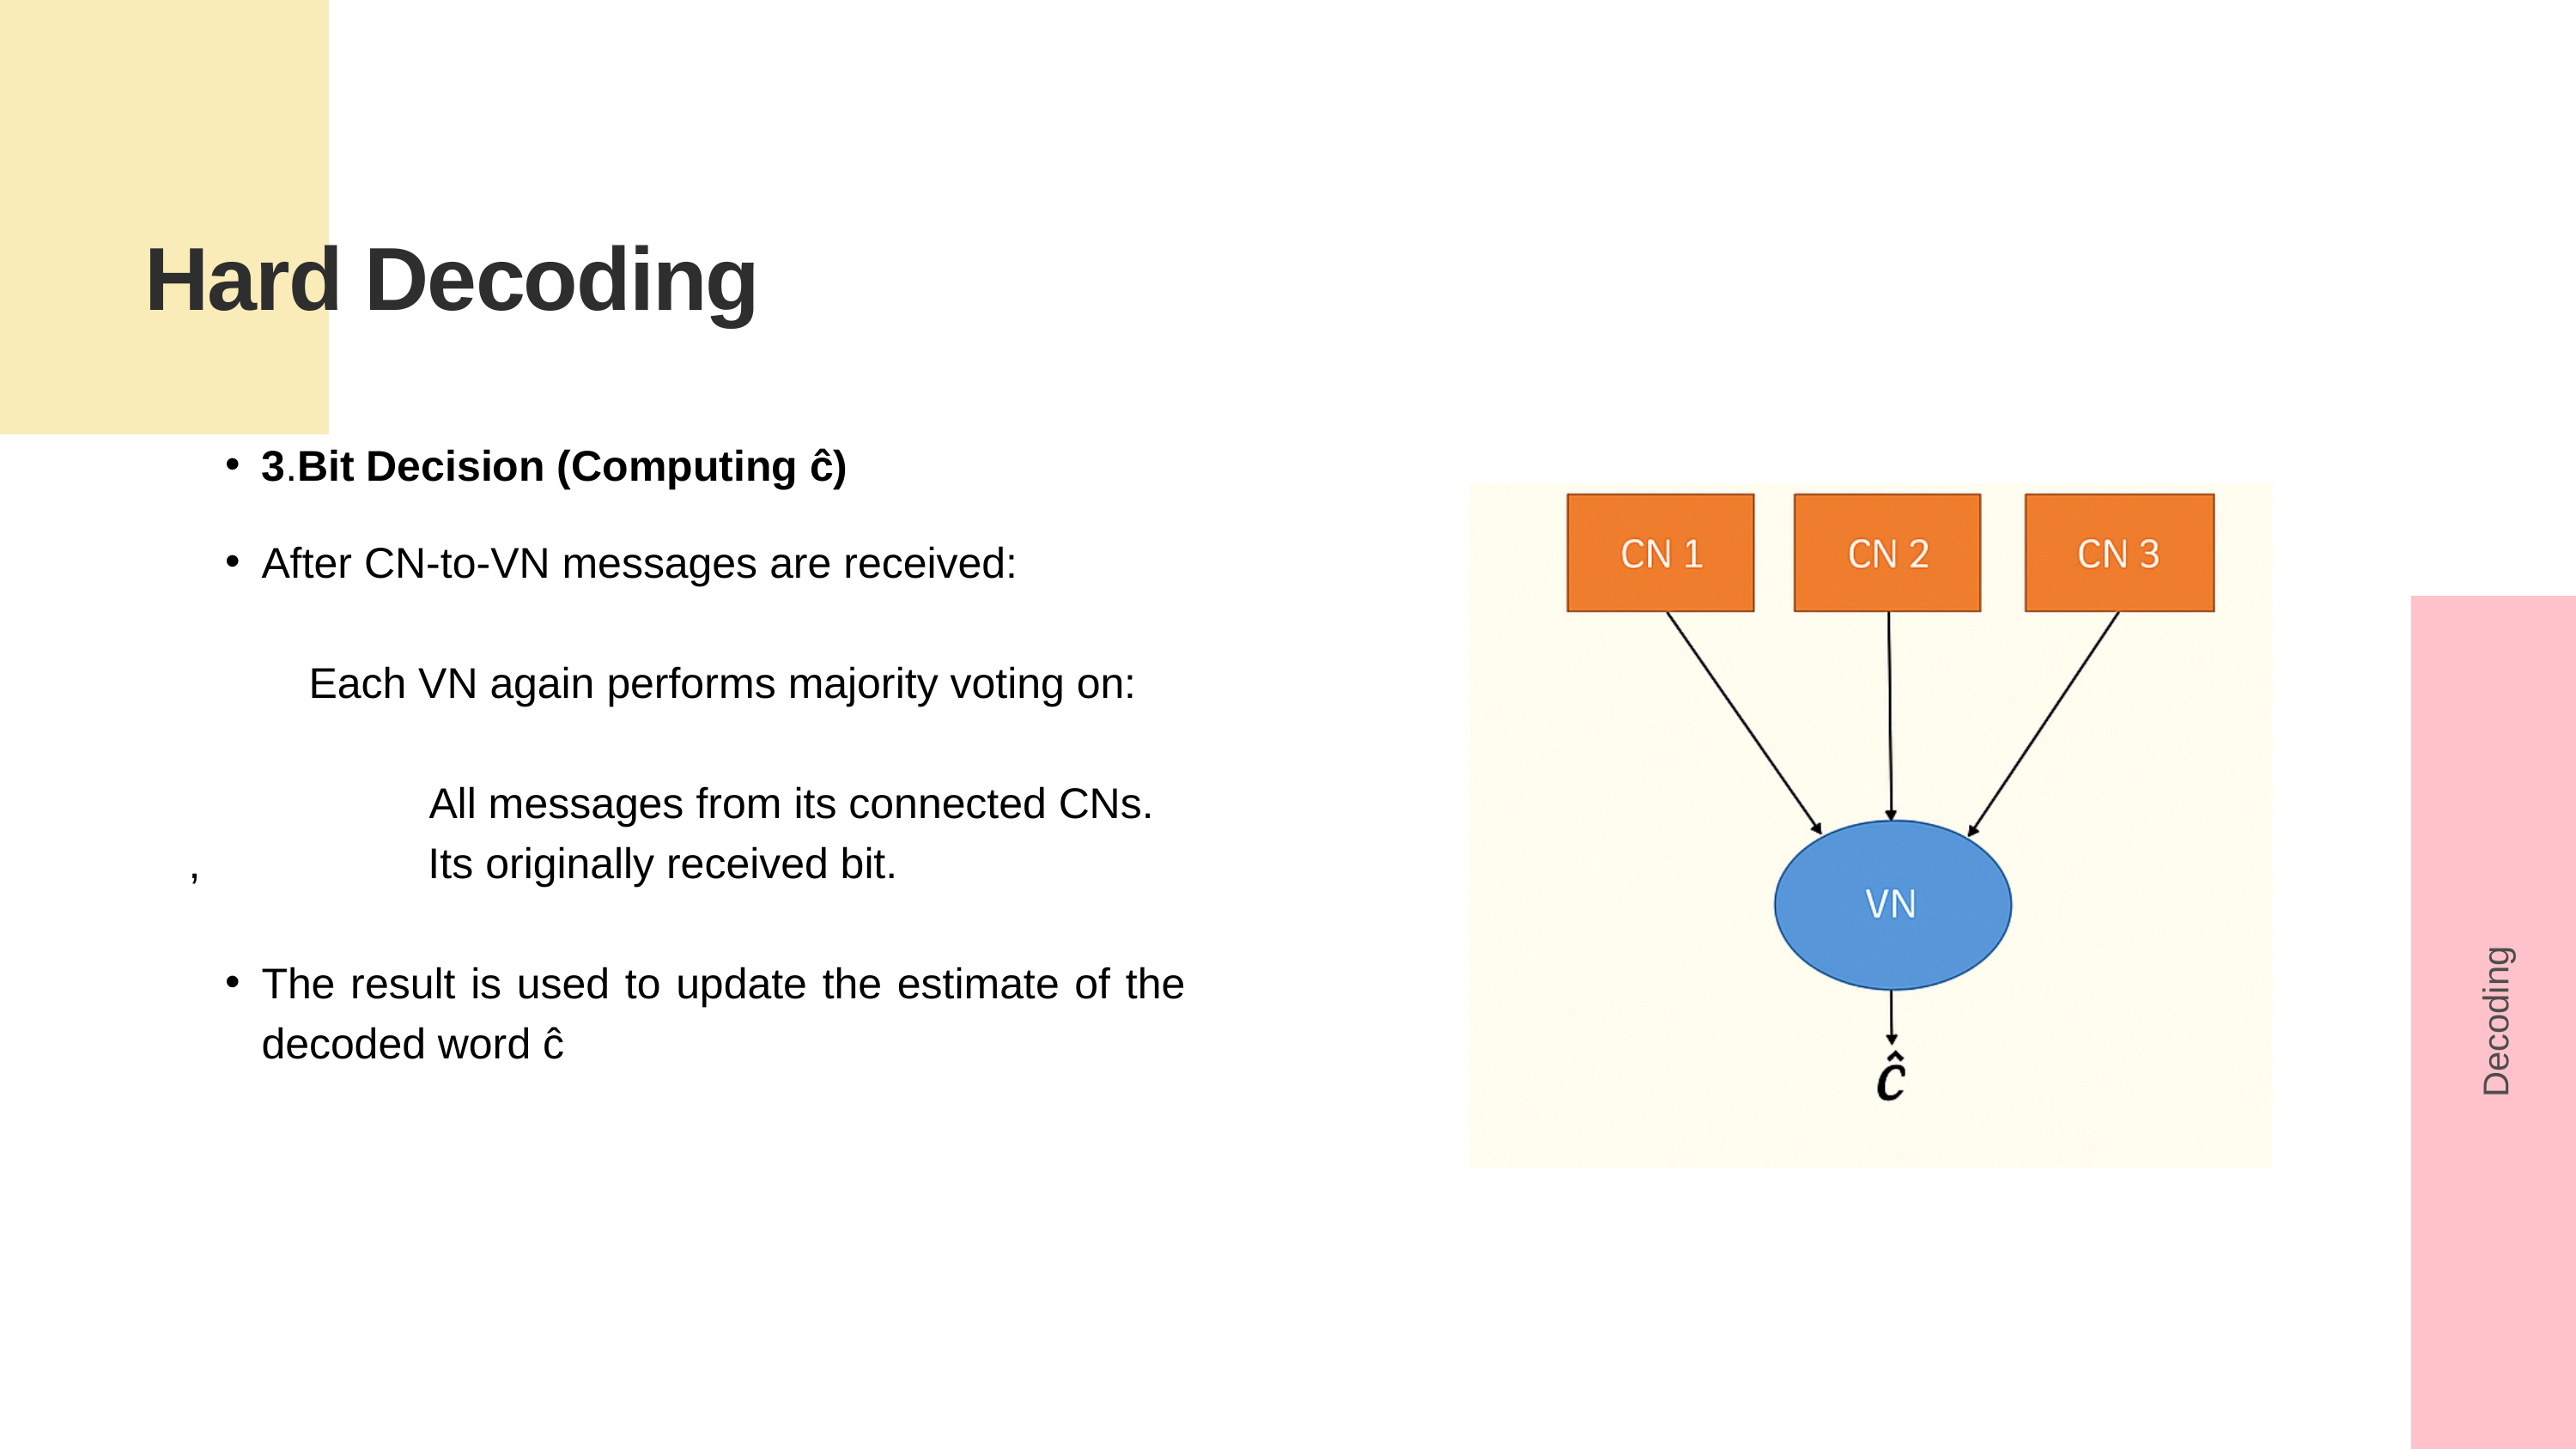

Hard Decoding
3.Bit Decision (Computing ĉ)

After CN-to-VN messages are received:

          Each VN again performs majority voting on:

                    All messages from its connected CNs.
,                   Its originally received bit.

The result is used to update the estimate of the decoded word ĉ

Decoding